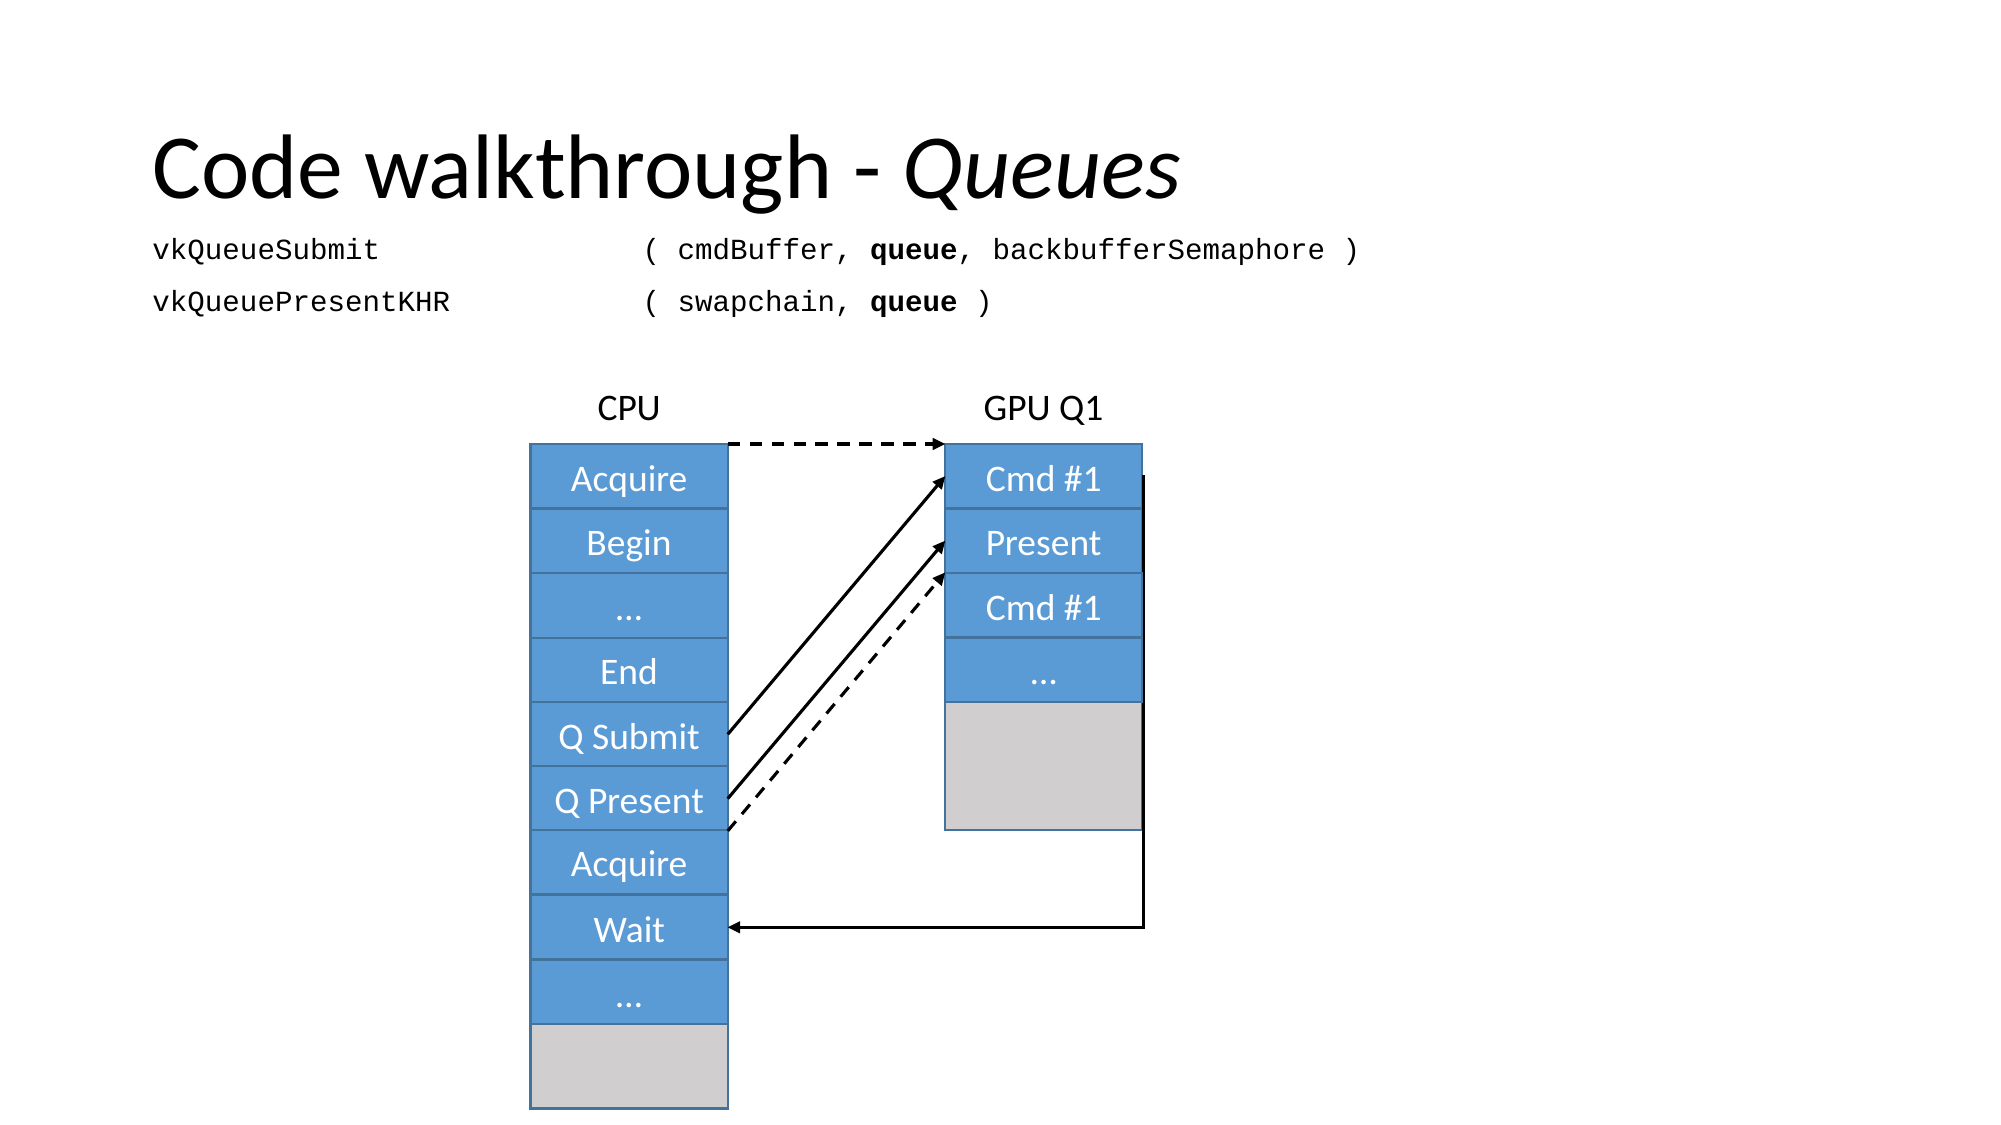

# Code walkthrough - Queues
vkQueueSubmit               ( cmdBuffer, queue, backbufferSemaphore )
vkQueuePresentKHR           ( swapchain, queue )
CPU
GPU Q1

Acquire

Cmd #1
Present
Begin
Cmd #1
…
…
End
Q Submit
Q Present
Acquire
Wait
…